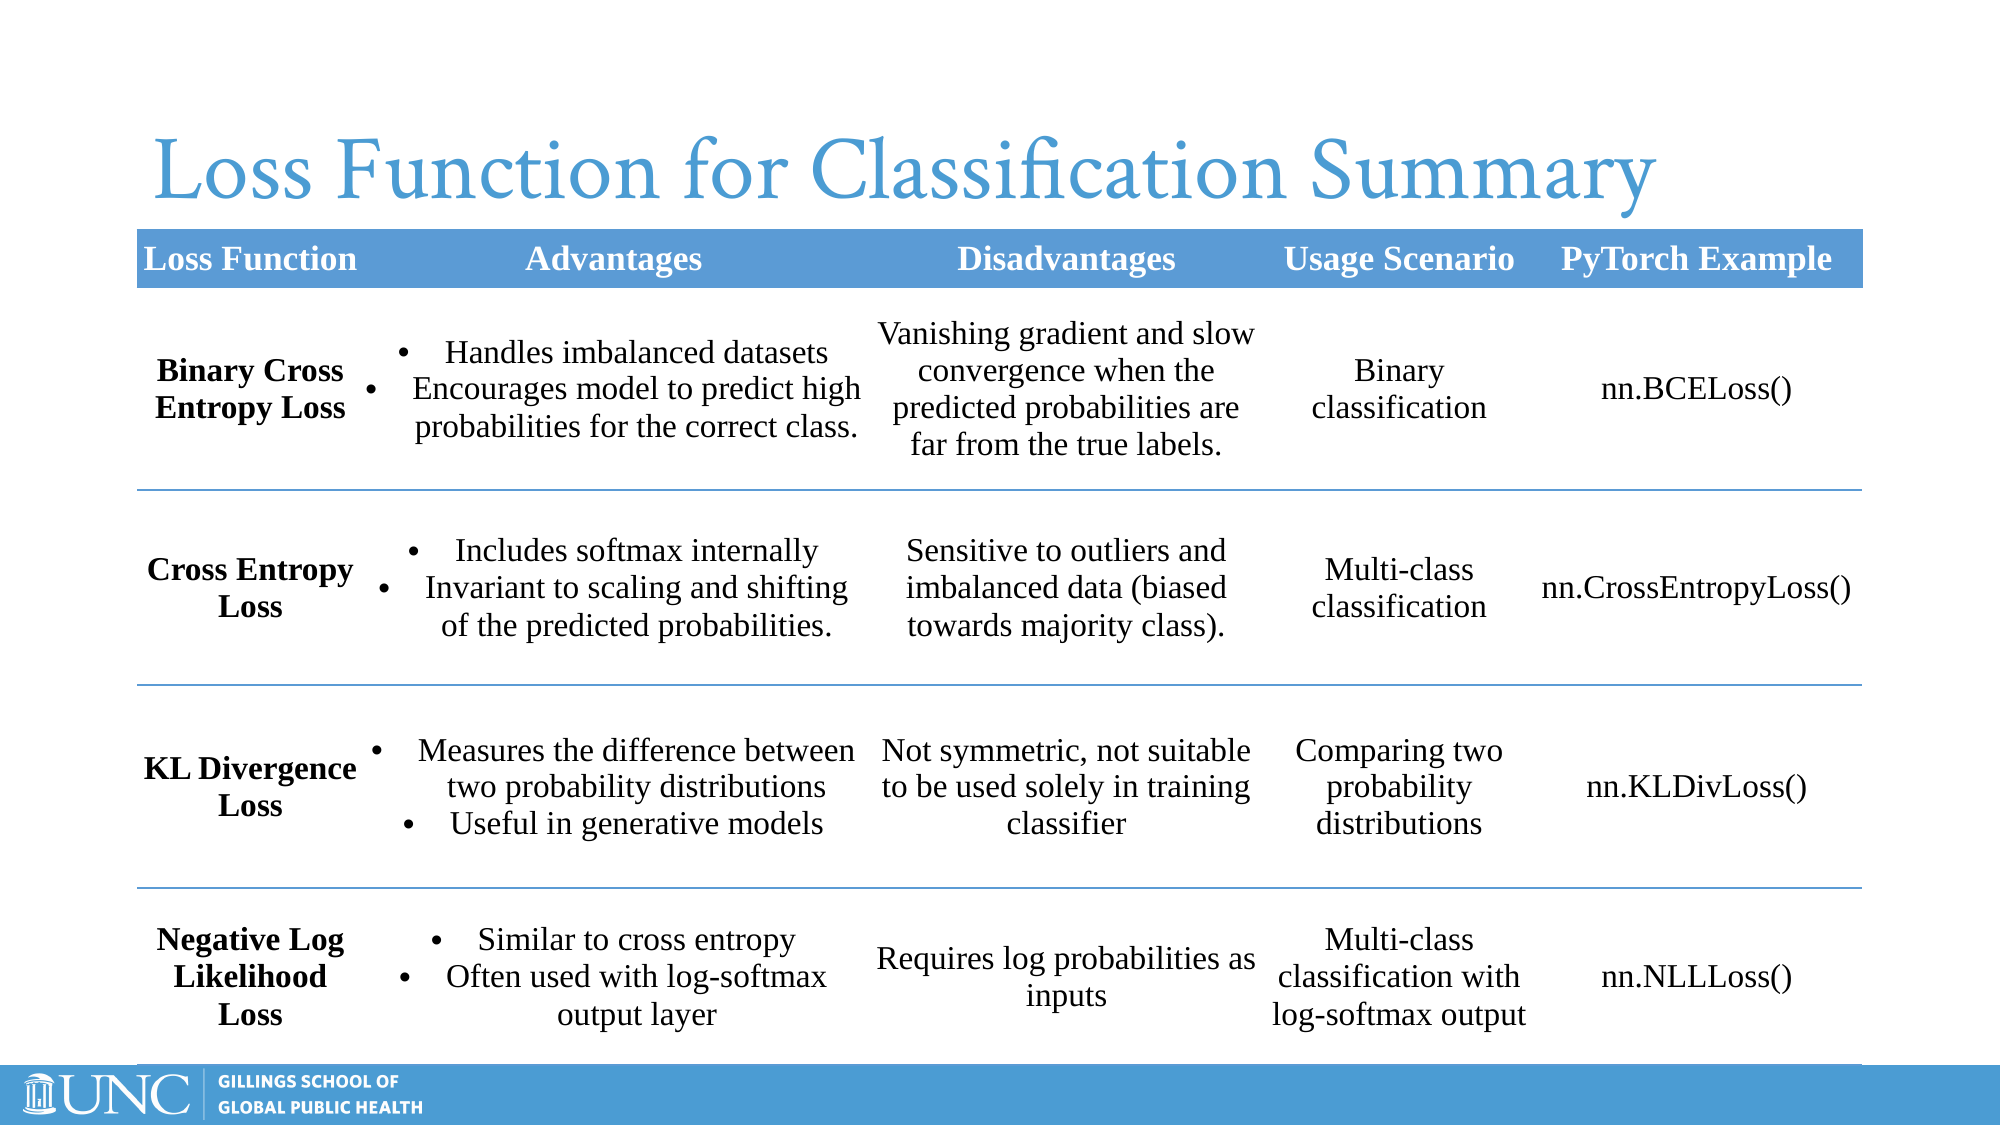

# Loss Function for Classification Summary
| Loss Function | Advantages | Disadvantages | Usage Scenario | PyTorch Example |
| --- | --- | --- | --- | --- |
| Binary Cross Entropy Loss | Handles imbalanced datasets Encourages model to predict high probabilities for the correct class. | Vanishing gradient and slow convergence when the predicted probabilities are far from the true labels. | Binary classification | nn.BCELoss() |
| Cross Entropy Loss | Includes softmax internally Invariant to scaling and shifting of the predicted probabilities. | Sensitive to outliers and imbalanced data (biased towards majority class). | Multi-class classification | nn.CrossEntropyLoss() |
| KL Divergence Loss | Measures the difference between two probability distributions Useful in generative models | Not symmetric, not suitable to be used solely in training classifier | Comparing two probability distributions | nn.KLDivLoss() |
| Negative Log Likelihood Loss | Similar to cross entropy Often used with log-softmax output layer | Requires log probabilities as inputs | Multi-class classification with log-softmax output | nn.NLLLoss() |